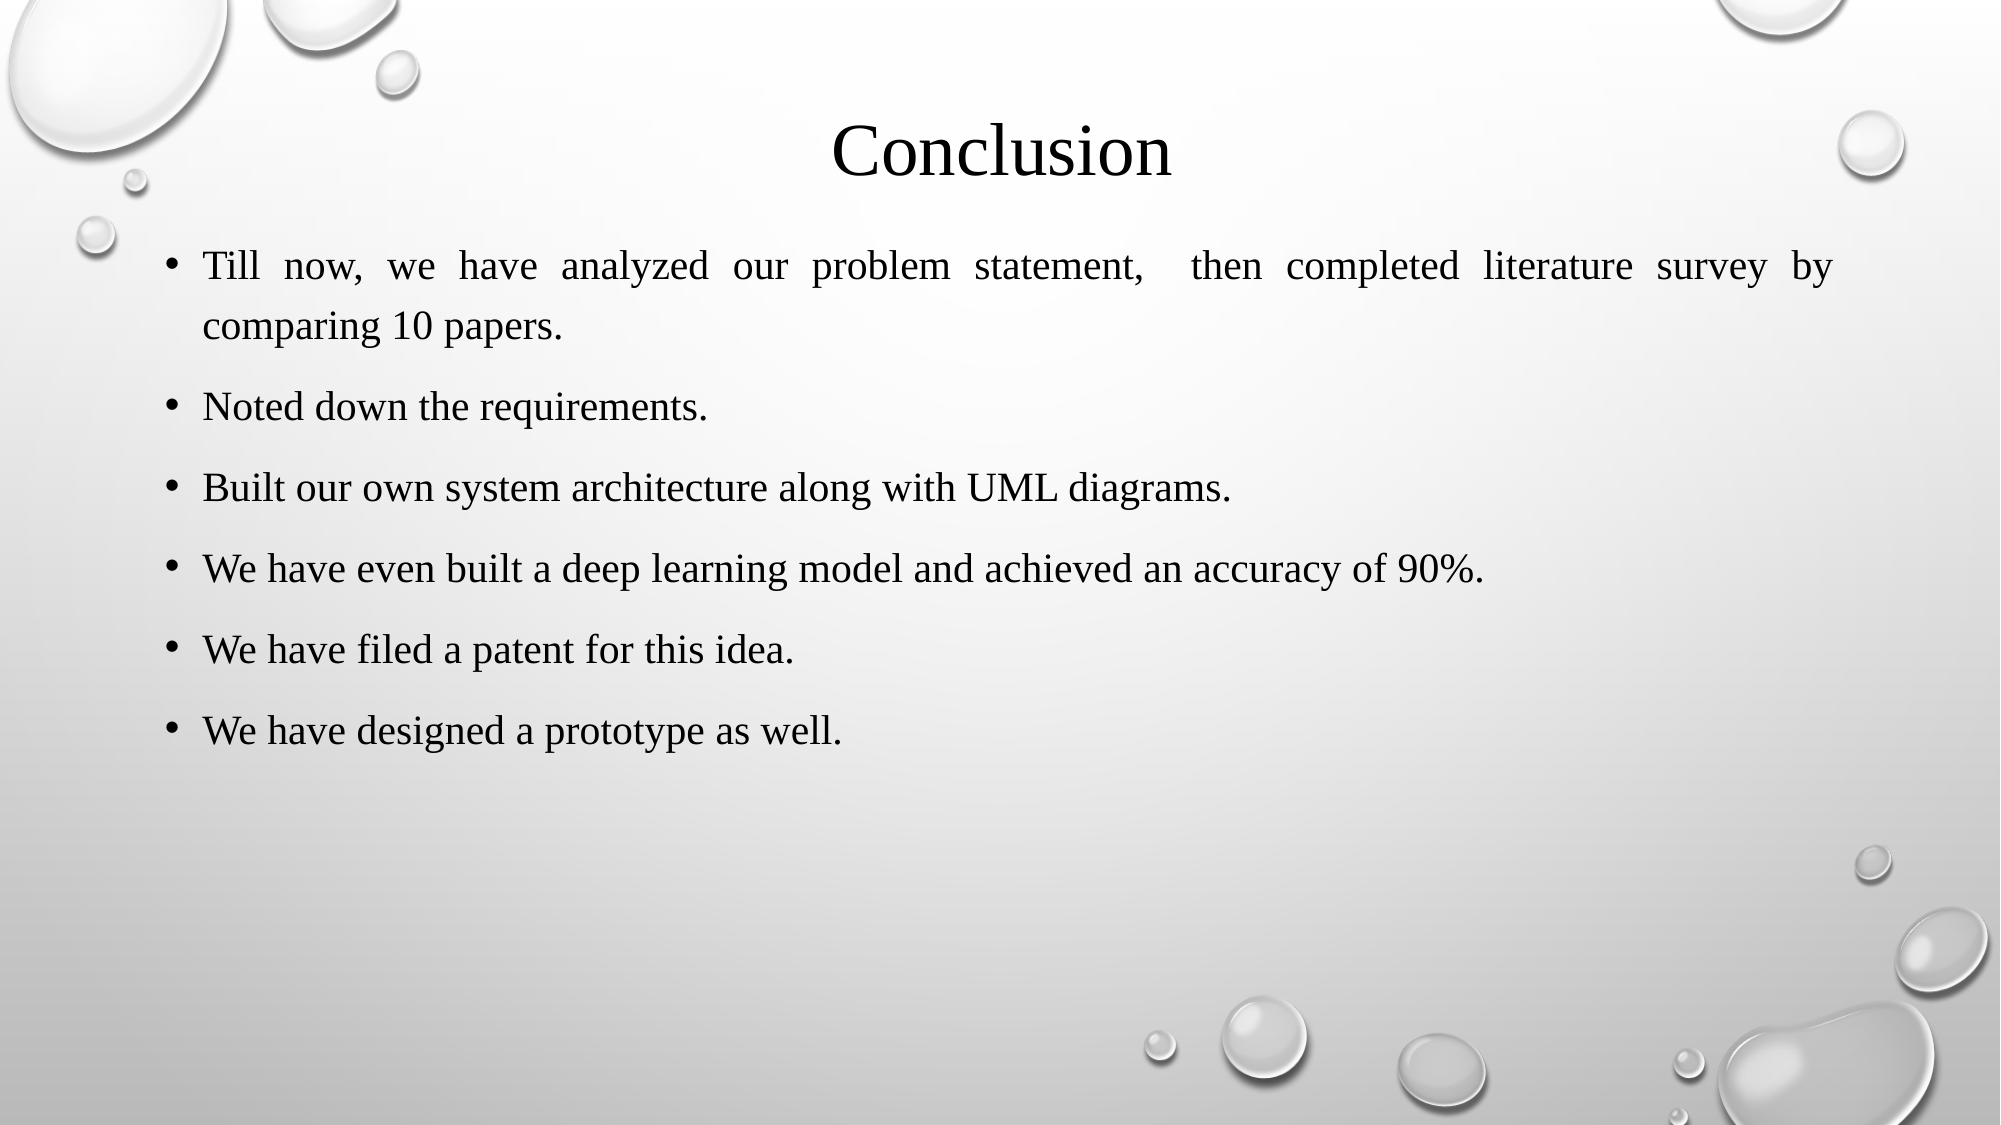

# Conclusion
Till now, we have analyzed our problem statement,  then completed literature survey by comparing 10 papers.
Noted down the requirements.
Built our own system architecture along with UML diagrams.
We have even built a deep learning model and achieved an accuracy of 90%.
We have filed a patent for this idea.
We have designed a prototype as well.